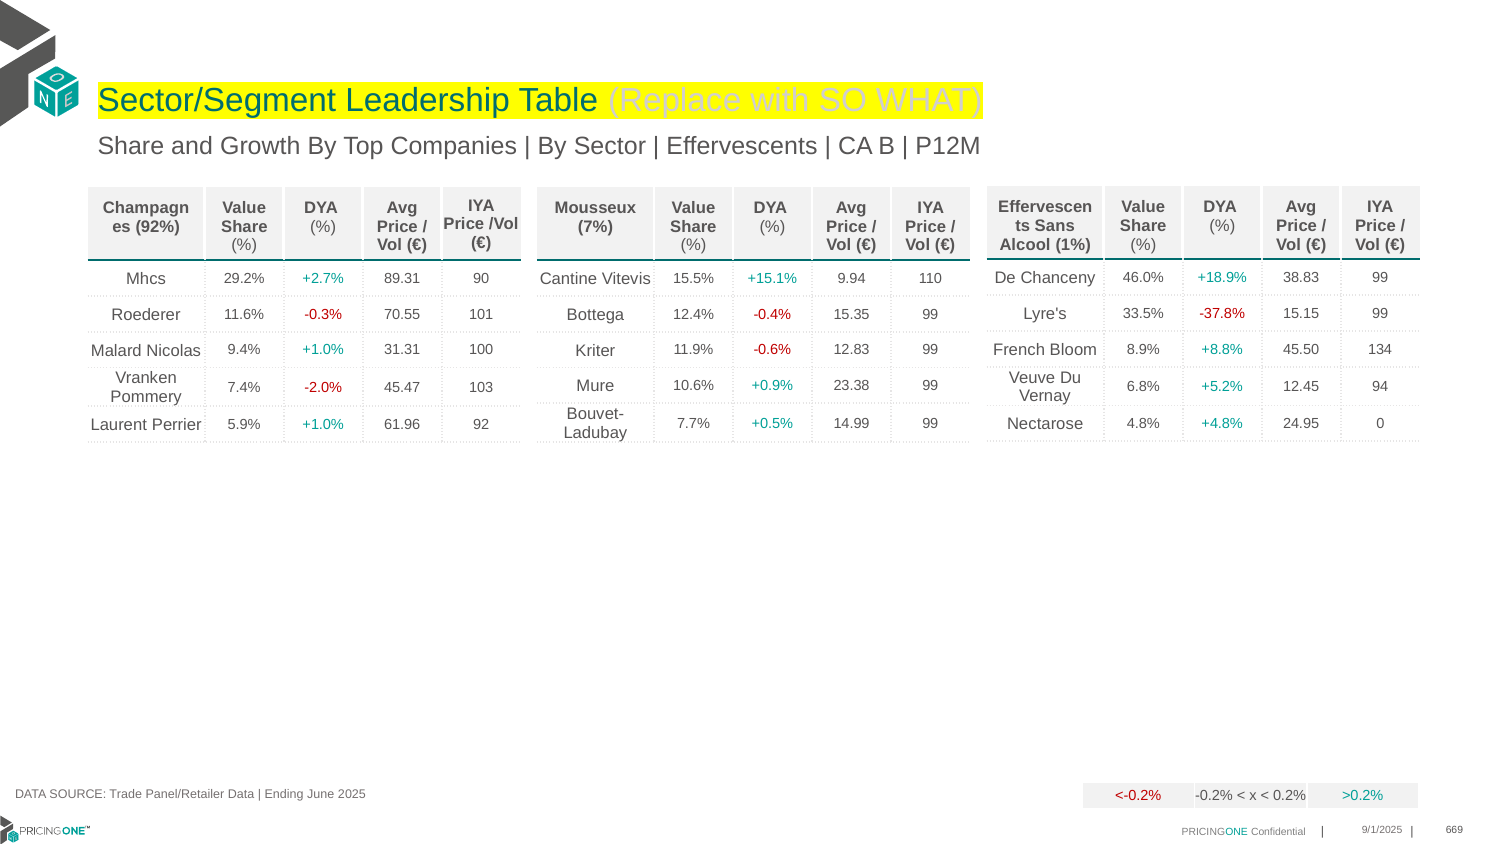

# Sector/Segment Leadership Table (Replace with SO WHAT)
Share and Growth By Top Companies | By Sector | Effervescents | CA B | P12M
| Effervescents Sans Alcool (1%) | Value Share (%) | DYA (%) | Avg Price /Vol (€) | IYA Price /Vol (€) |
| --- | --- | --- | --- | --- |
| De Chanceny | 46.0% | +18.9% | 38.83 | 99 |
| Lyre's | 33.5% | -37.8% | 15.15 | 99 |
| French Bloom | 8.9% | +8.8% | 45.50 | 134 |
| Veuve Du Vernay | 6.8% | +5.2% | 12.45 | 94 |
| Nectarose | 4.8% | +4.8% | 24.95 | 0 |
| Champagnes (92%) | Value Share (%) | DYA (%) | Avg Price /Vol (€) | IYA Price /Vol (€) |
| --- | --- | --- | --- | --- |
| Mhcs | 29.2% | +2.7% | 89.31 | 90 |
| Roederer | 11.6% | -0.3% | 70.55 | 101 |
| Malard Nicolas | 9.4% | +1.0% | 31.31 | 100 |
| Vranken Pommery | 7.4% | -2.0% | 45.47 | 103 |
| Laurent Perrier | 5.9% | +1.0% | 61.96 | 92 |
| Mousseux (7%) | Value Share (%) | DYA (%) | Avg Price /Vol (€) | IYA Price /Vol (€) |
| --- | --- | --- | --- | --- |
| Cantine Vitevis | 15.5% | +15.1% | 9.94 | 110 |
| Bottega | 12.4% | -0.4% | 15.35 | 99 |
| Kriter | 11.9% | -0.6% | 12.83 | 99 |
| Mure | 10.6% | +0.9% | 23.38 | 99 |
| Bouvet-Ladubay | 7.7% | +0.5% | 14.99 | 99 |
DATA SOURCE: Trade Panel/Retailer Data | Ending June 2025
| <-0.2% | -0.2% < x < 0.2% | >0.2% |
| --- | --- | --- |

9/1/2025
669